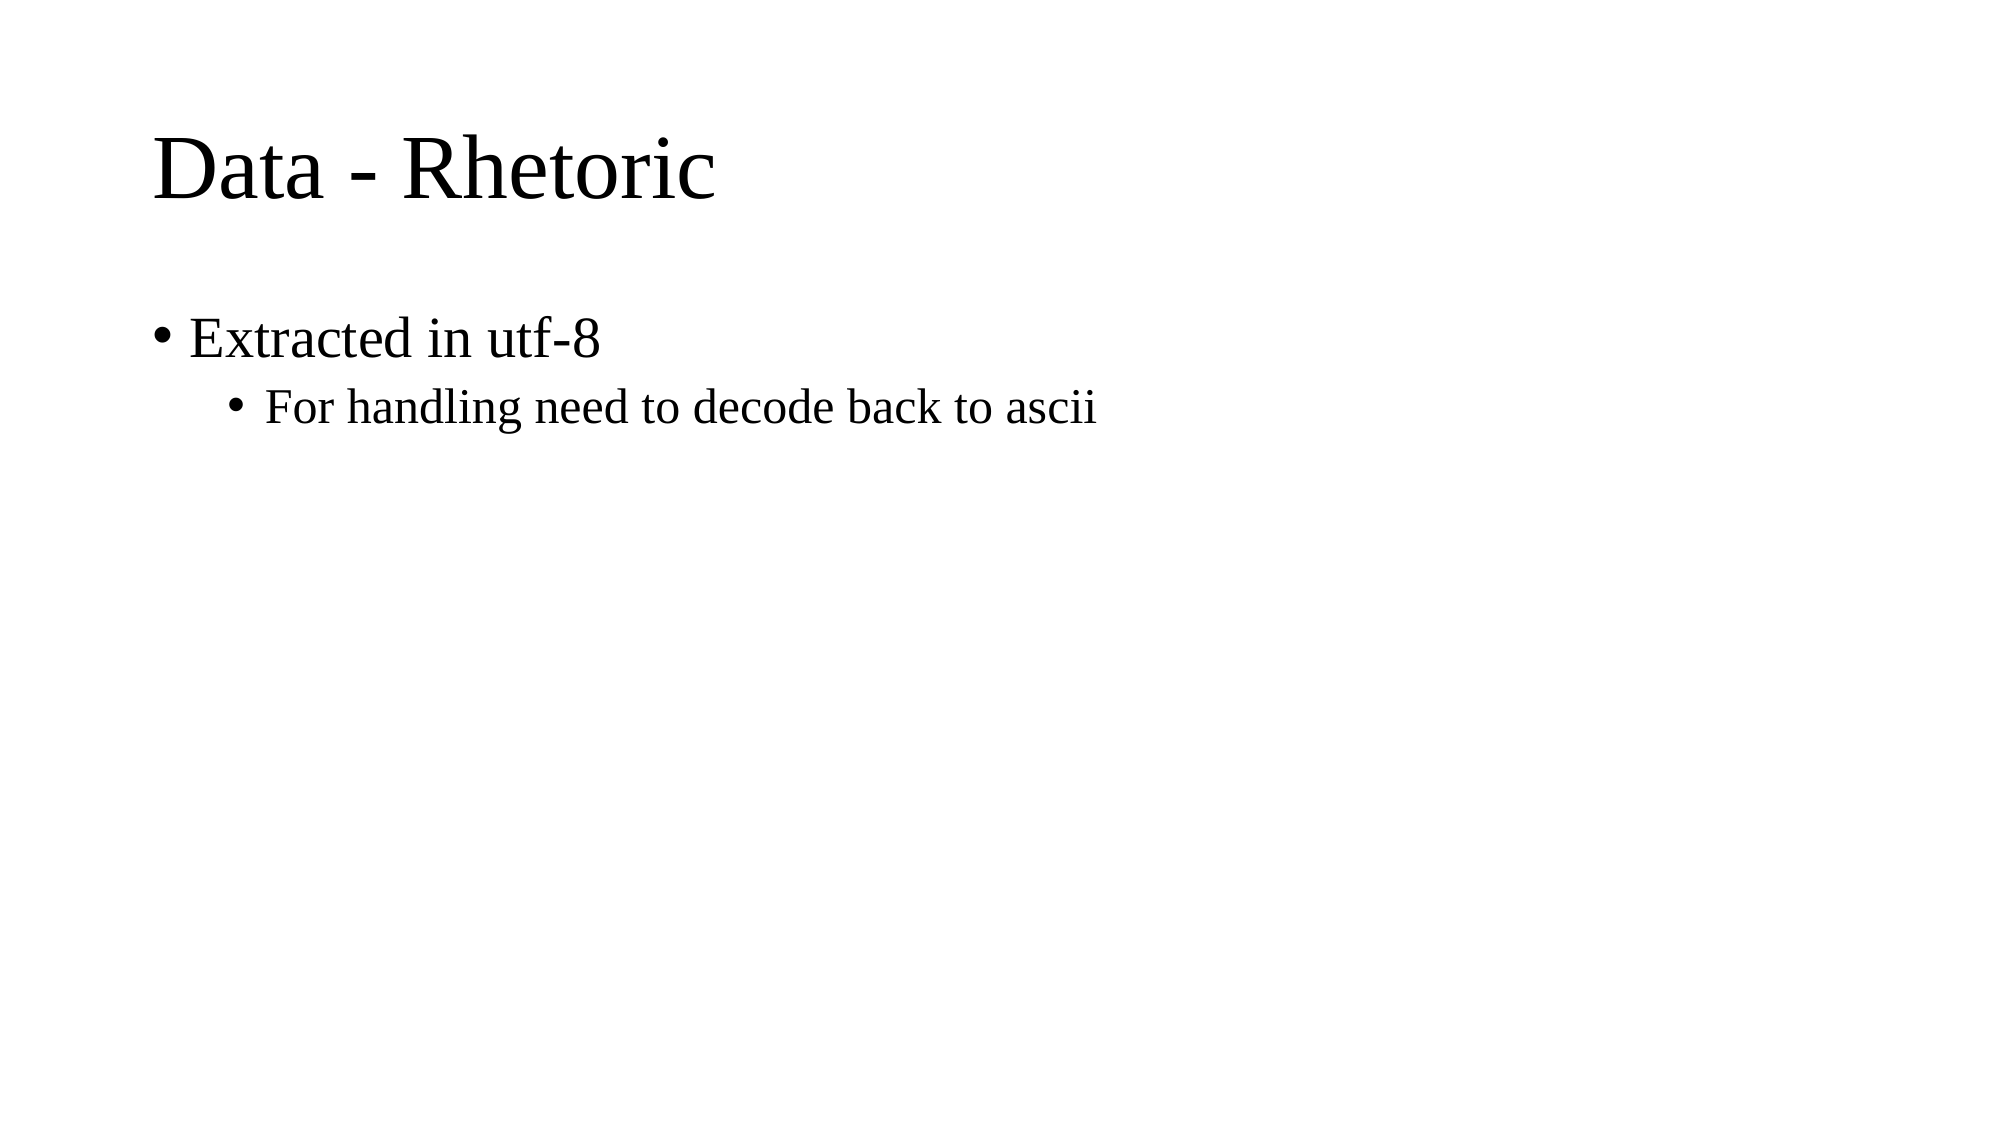

# Data - Rhetoric
Extracted in utf-8
For handling need to decode back to ascii